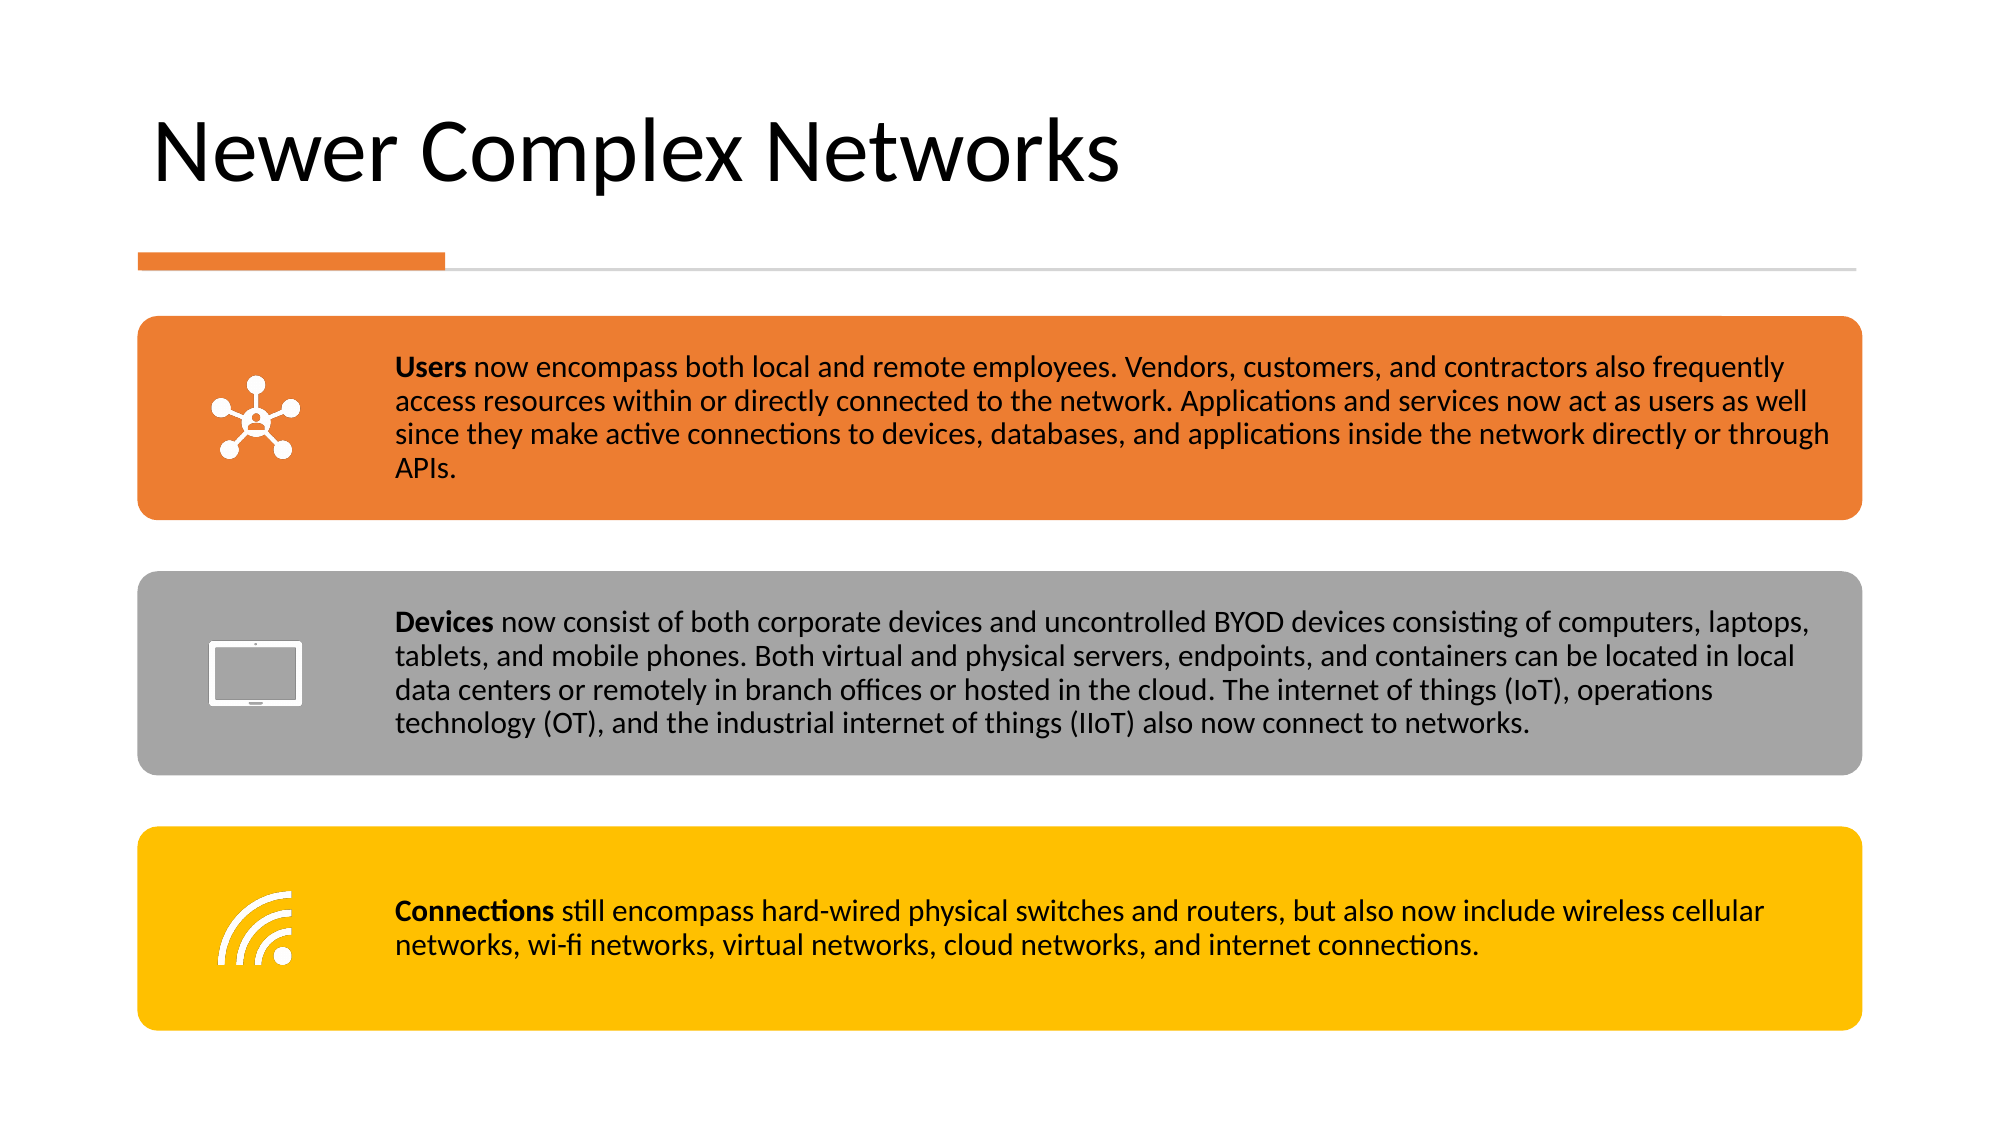

# Newer Complex Networks

Users now encompass both local and remote employees. Vendors, customers, and contractors also frequently access resources within or directly connected to the network. Applications and services now act as users as well since they make active connections to devices, databases, and applications inside the network directly or through APIs.
Devices now consist of both corporate devices and uncontrolled BYOD devices consisting of computers, laptops, tablets, and mobile phones. Both virtual and physical servers, endpoints, and containers can be located in local data centers or remotely in branch offices or hosted in the cloud. The internet of things (IoT), operations technology (OT), and the industrial internet of things (IIoT) also now connect to networks.
Connections still encompass hard-wired physical switches and routers, but also now include wireless cellular networks, wi-fi networks, virtual networks, cloud networks, and internet connections.